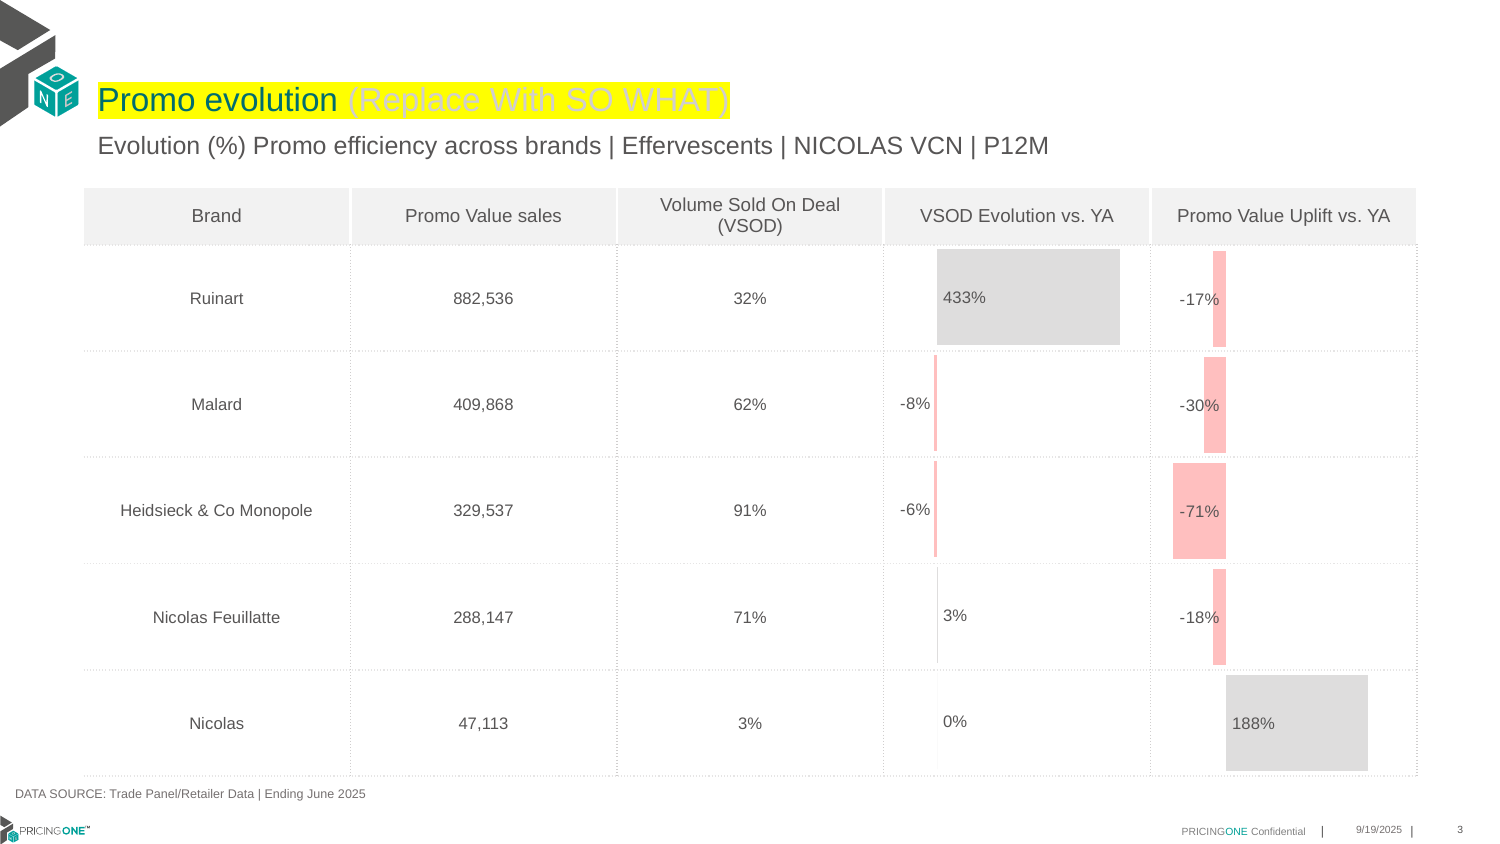

# Promo evolution (Replace With SO WHAT)
Evolution (%) Promo efficiency across brands | Effervescents | NICOLAS VCN | P12M
| Brand | Promo Value sales | Volume Sold On Deal (VSOD) | VSOD Evolution vs. YA | Promo Value Uplift vs. YA |
| --- | --- | --- | --- | --- |
| Ruinart | 882,536 | 32% |  |  |
| Malard | 409,868 | 62% |  |  |
| Heidsieck & Co Monopole | 329,537 | 91% |  |  |
| Nicolas Feuillatte | 288,147 | 71% |  |  |
| Nicolas | 47,113 | 3% |  |  |

### Chart

| Category | VSOD Evaluation vs YA |
|---|---|
| Ruinart | 4.333 |
| Malard | -0.07499999999999996 |
| Heidsieck & Co Monopole | -0.062000000000000055 |
| Nicolas Feuillatte | 0.028999999999999915 |
| Nicolas | 0.0 |

### Chart

| Category | Promo Value Uplift vs YA |
|---|---|
| Ruinart | -0.17444743231149973 |
| Malard | -0.2993192632763705 |
| Heidsieck & Co Monopole | -0.7072368709243477 |
| Nicolas Feuillatte | -0.18141184325164594 |
| Nicolas | 1.8768235482951354 |
DATA SOURCE: Trade Panel/Retailer Data | Ending June 2025

9/19/2025
3